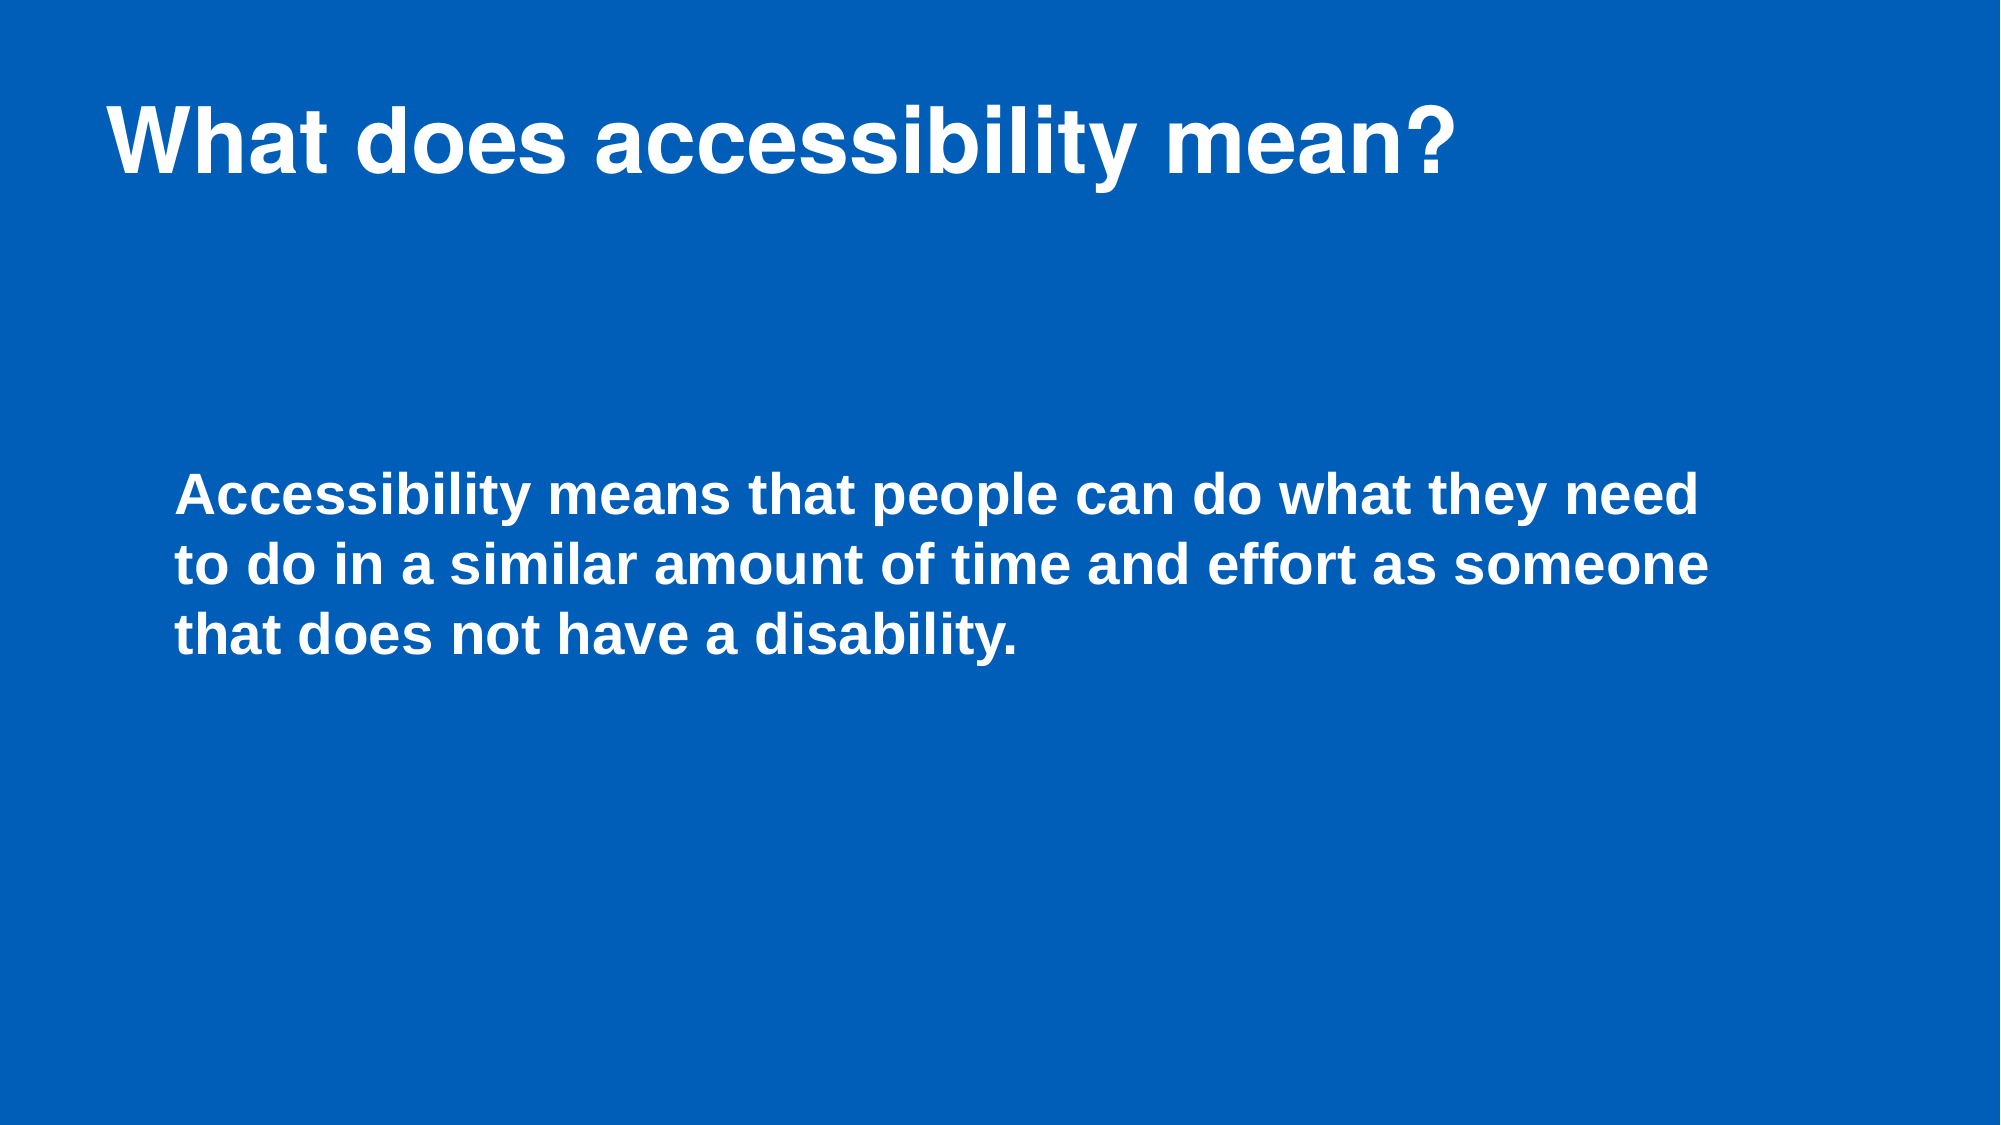

# What does accessibility mean?
Accessibility means that people can do what they need to do in a similar amount of time and effort as someone that does not have a disability.